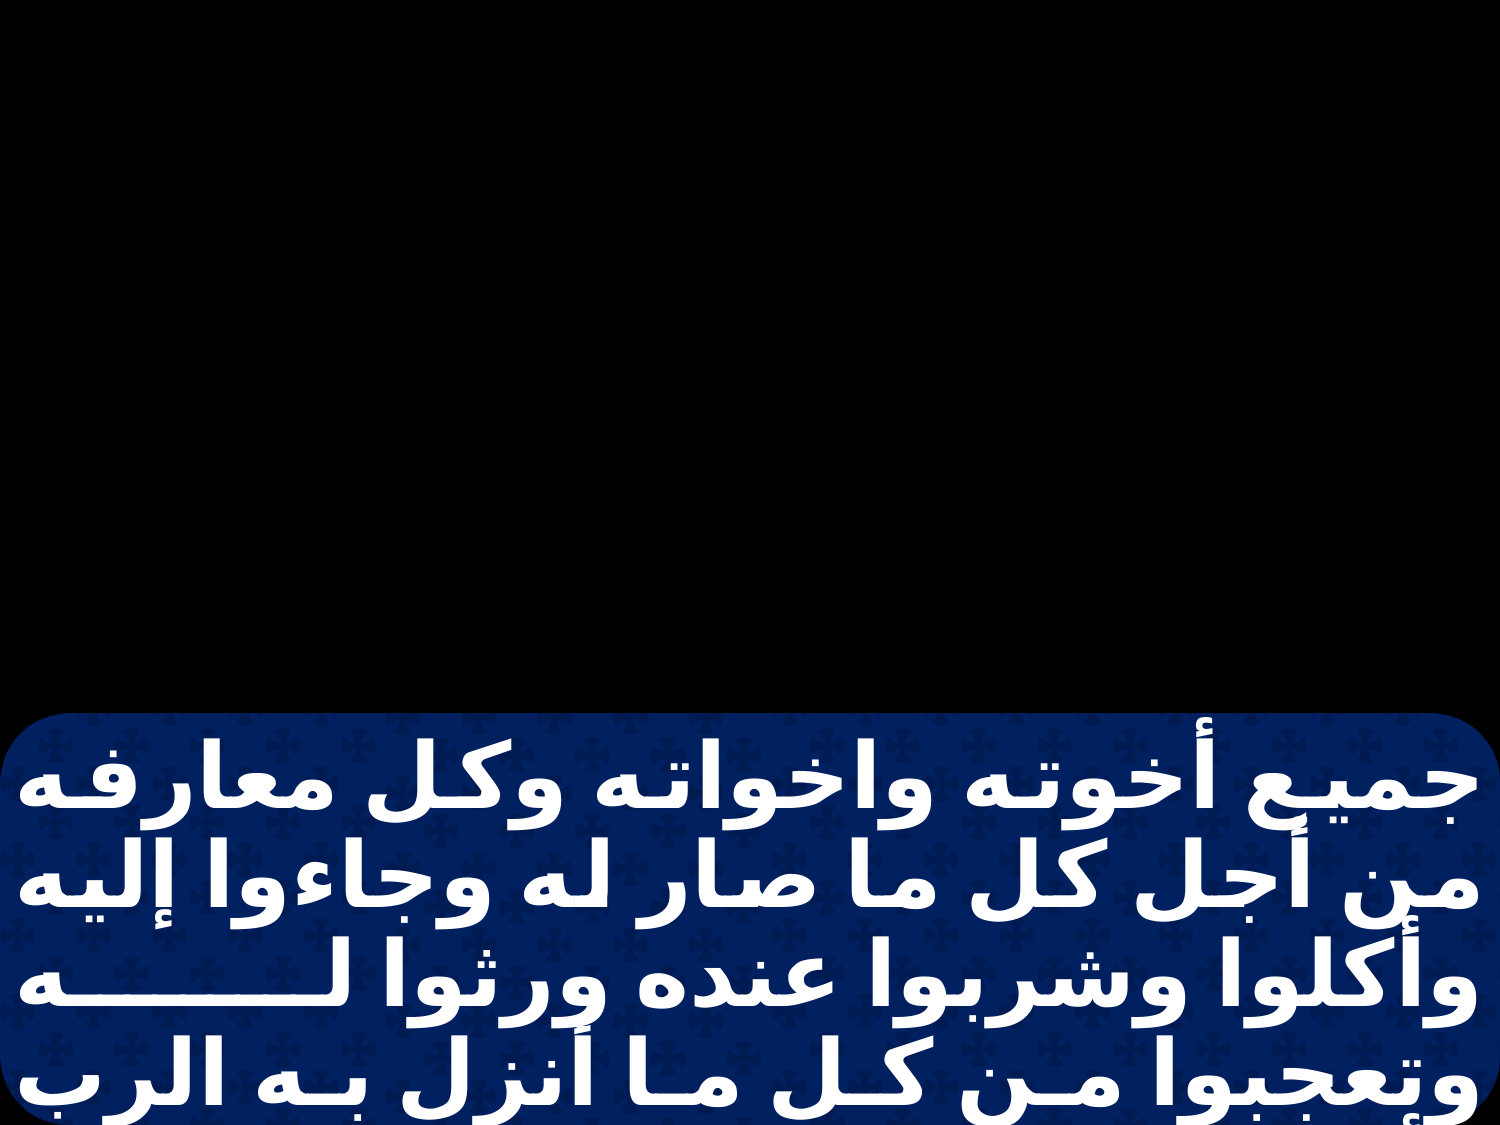

جميع أخوته واخواته وكل معارفه من أجل كل ما صار له وجاءوا إليه وأكلوا وشربوا عنده ورثوا له وتعجبوا من كل ما أنزل به الرب وأعطي كل واحد منهم نعجة وأربعة مثاقيل ذهب مختار. وبارك الرب